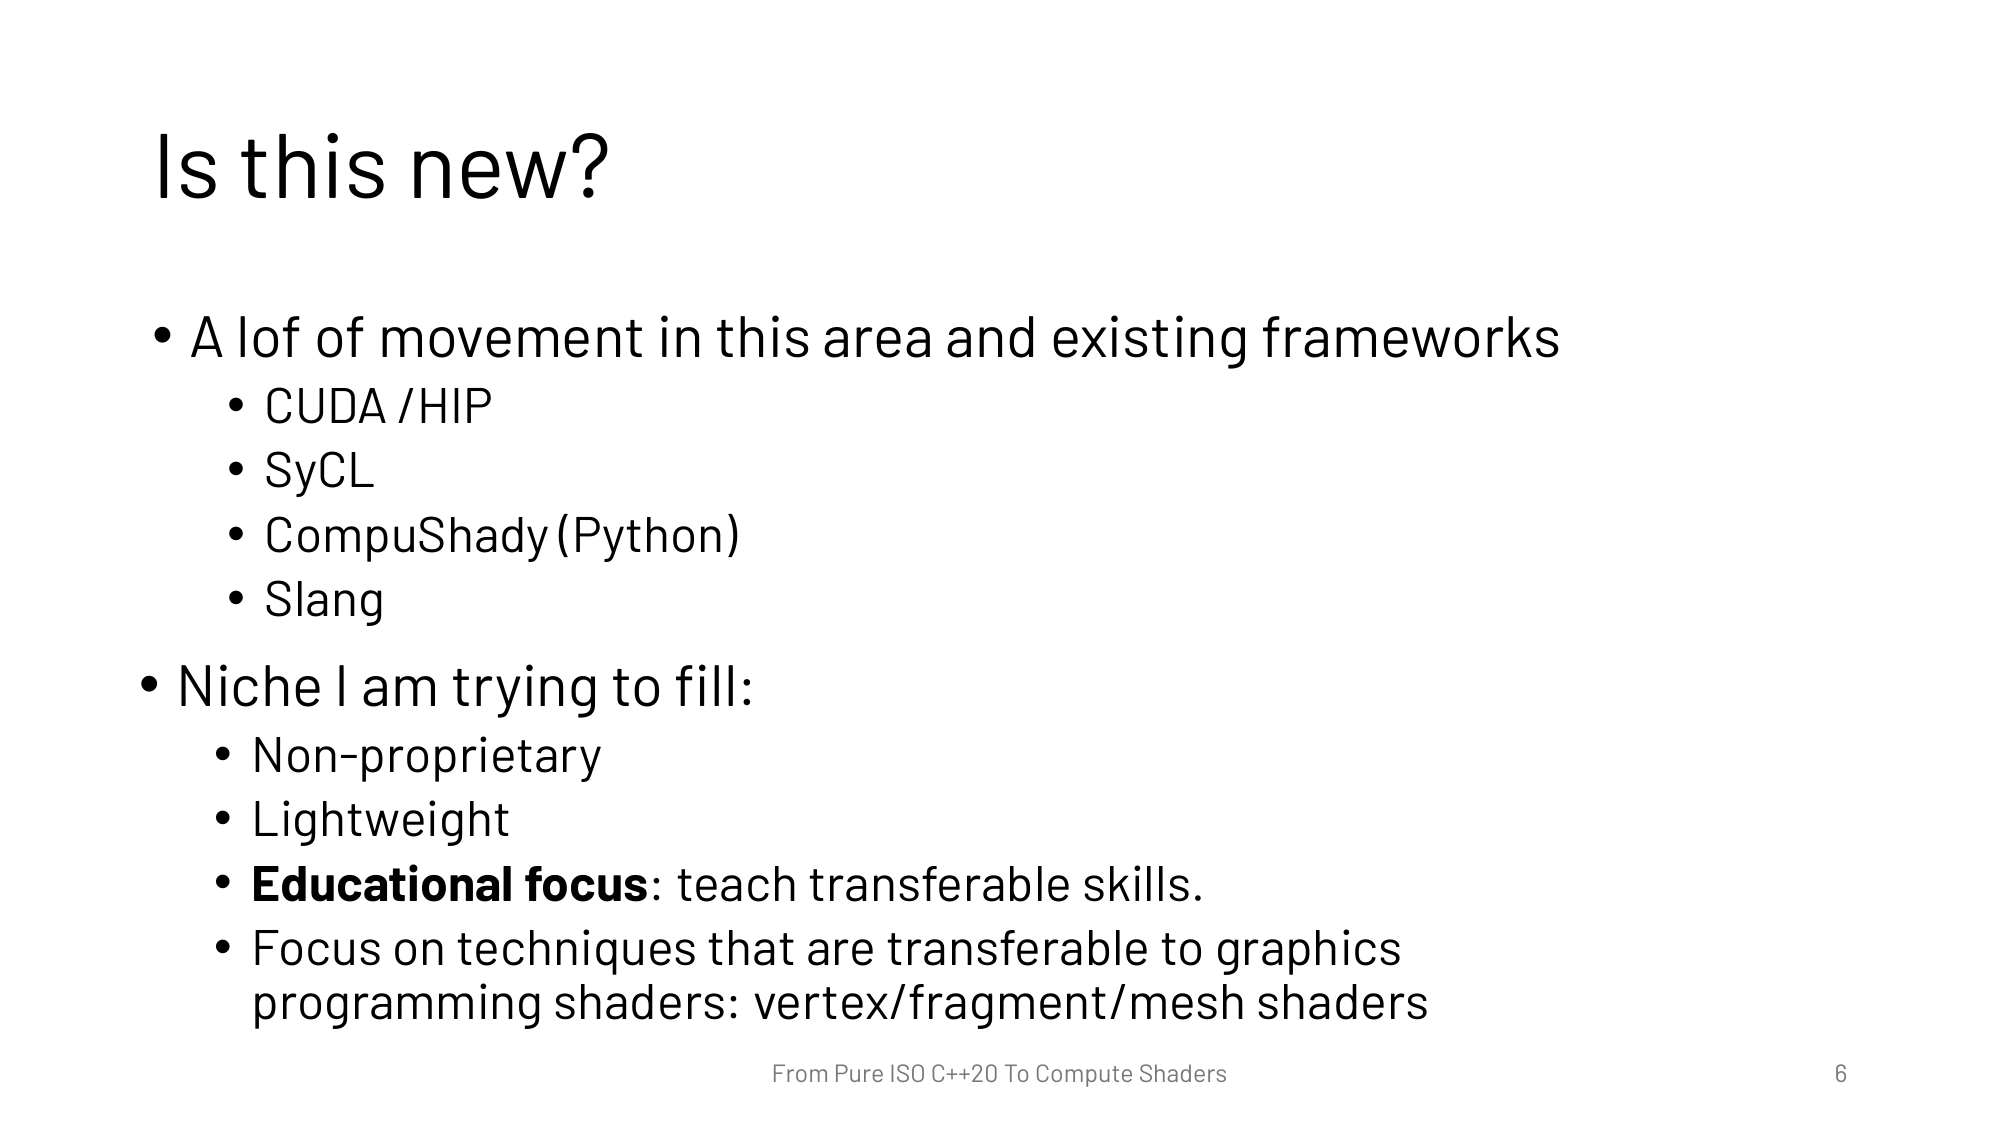

# Is this new?
A lof of movement in this area and existing frameworks
CUDA /HIP
SyCL
CompuShady (Python)
Slang

Niche I am trying to fill:
Non-proprietary
Lightweight
Educational focus: teach transferable skills.
Focus on techniques that are transferable to graphics programming shaders: vertex/fragment/mesh shaders
From Pure ISO C++20 To Compute Shaders
6